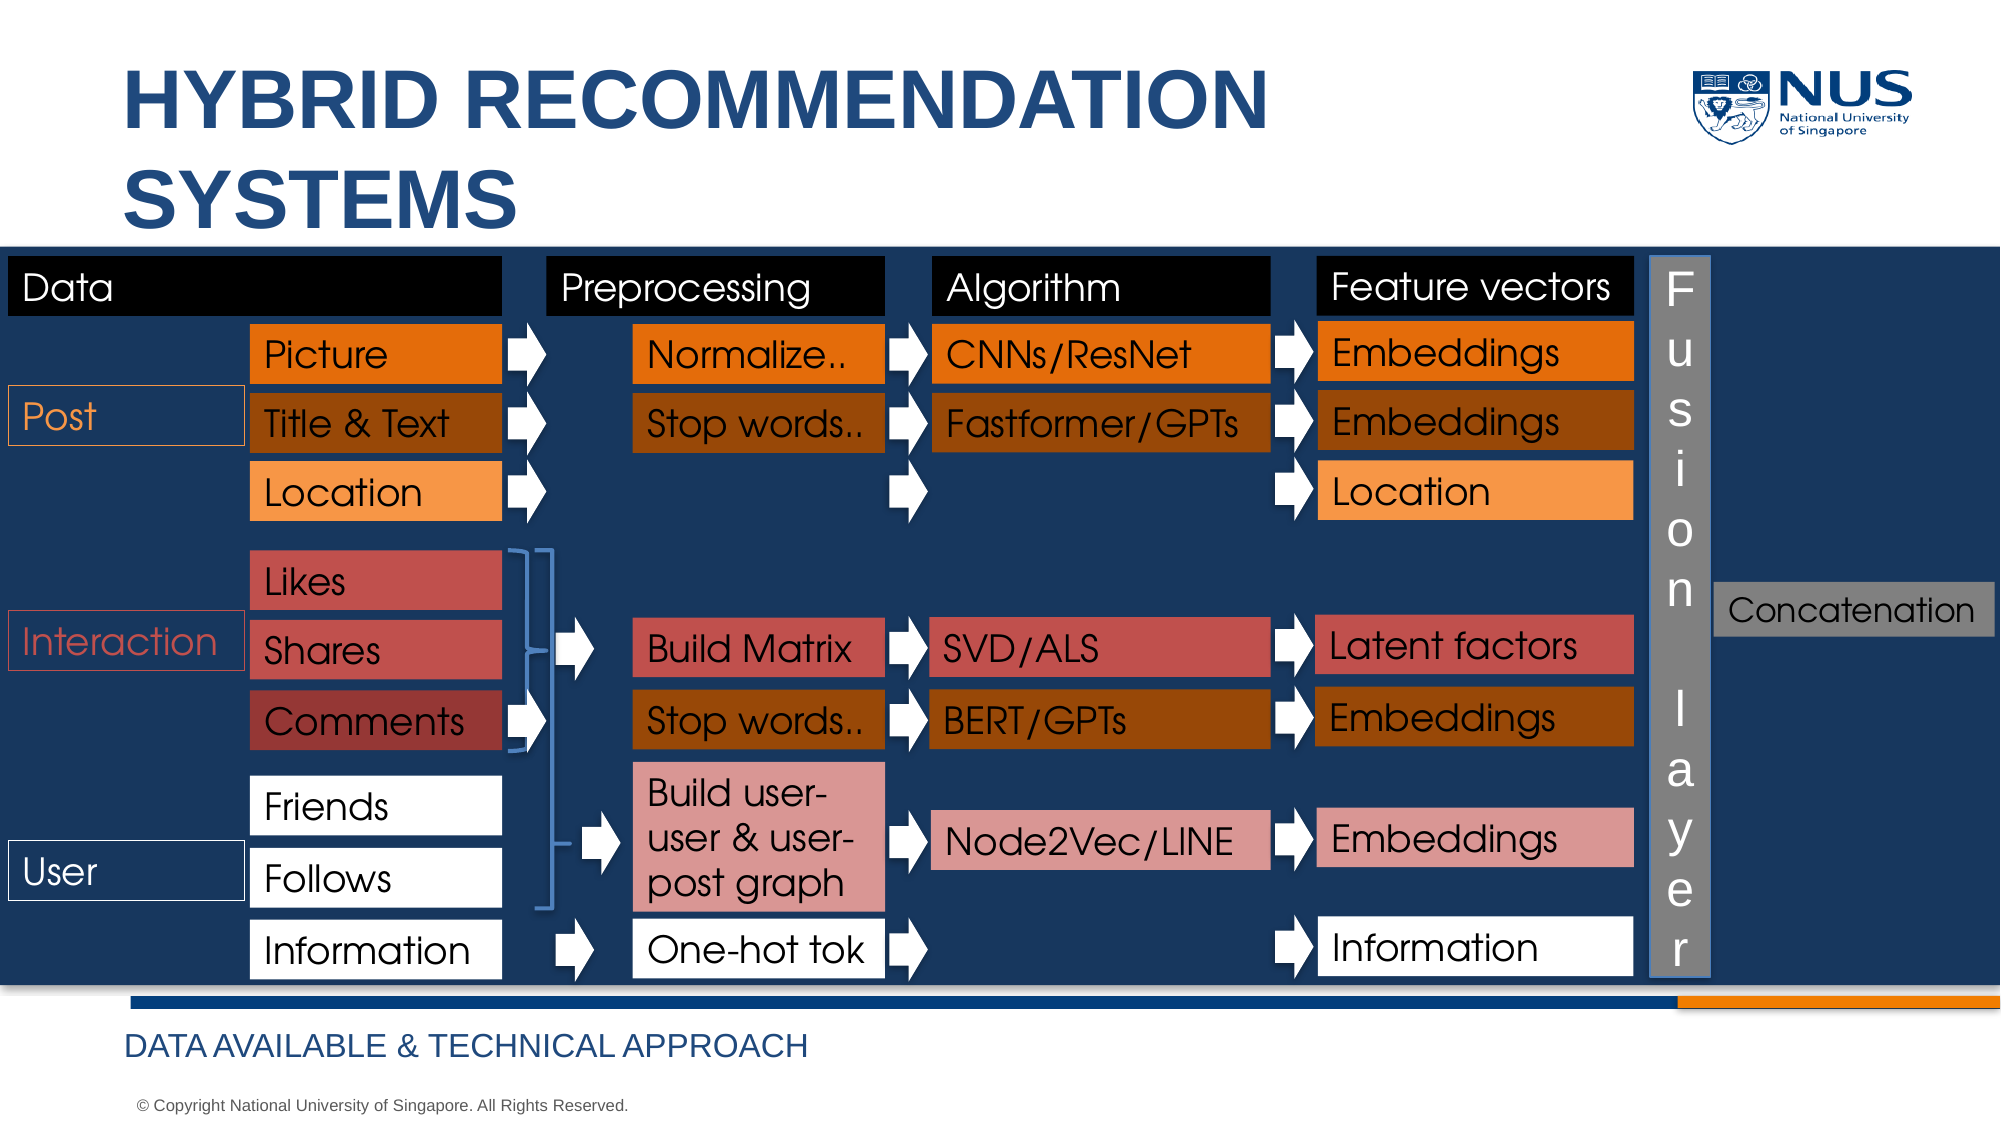

# Hybrid Recommendation Systems

Feature vectors
Fusion  layer
Data
Preprocessing
Algorithm

Embeddings

CNNs/ResNet
Picture
Normalize..
Post

Embeddings

Fastformer/GPTs
Title & Text
Stop words..

Location
Location
Likes

Concatenation
Interaction

Latent factors

SVD/ALS
Build Matrix
Shares

Embeddings

BERT/GPTs
Stop words..
Comments
Build user-user & user-post graph
Friends

Embeddings

Node2Vec/LINE

User
Follows

Information

One-hot tok
Information
Data available & Technical approach